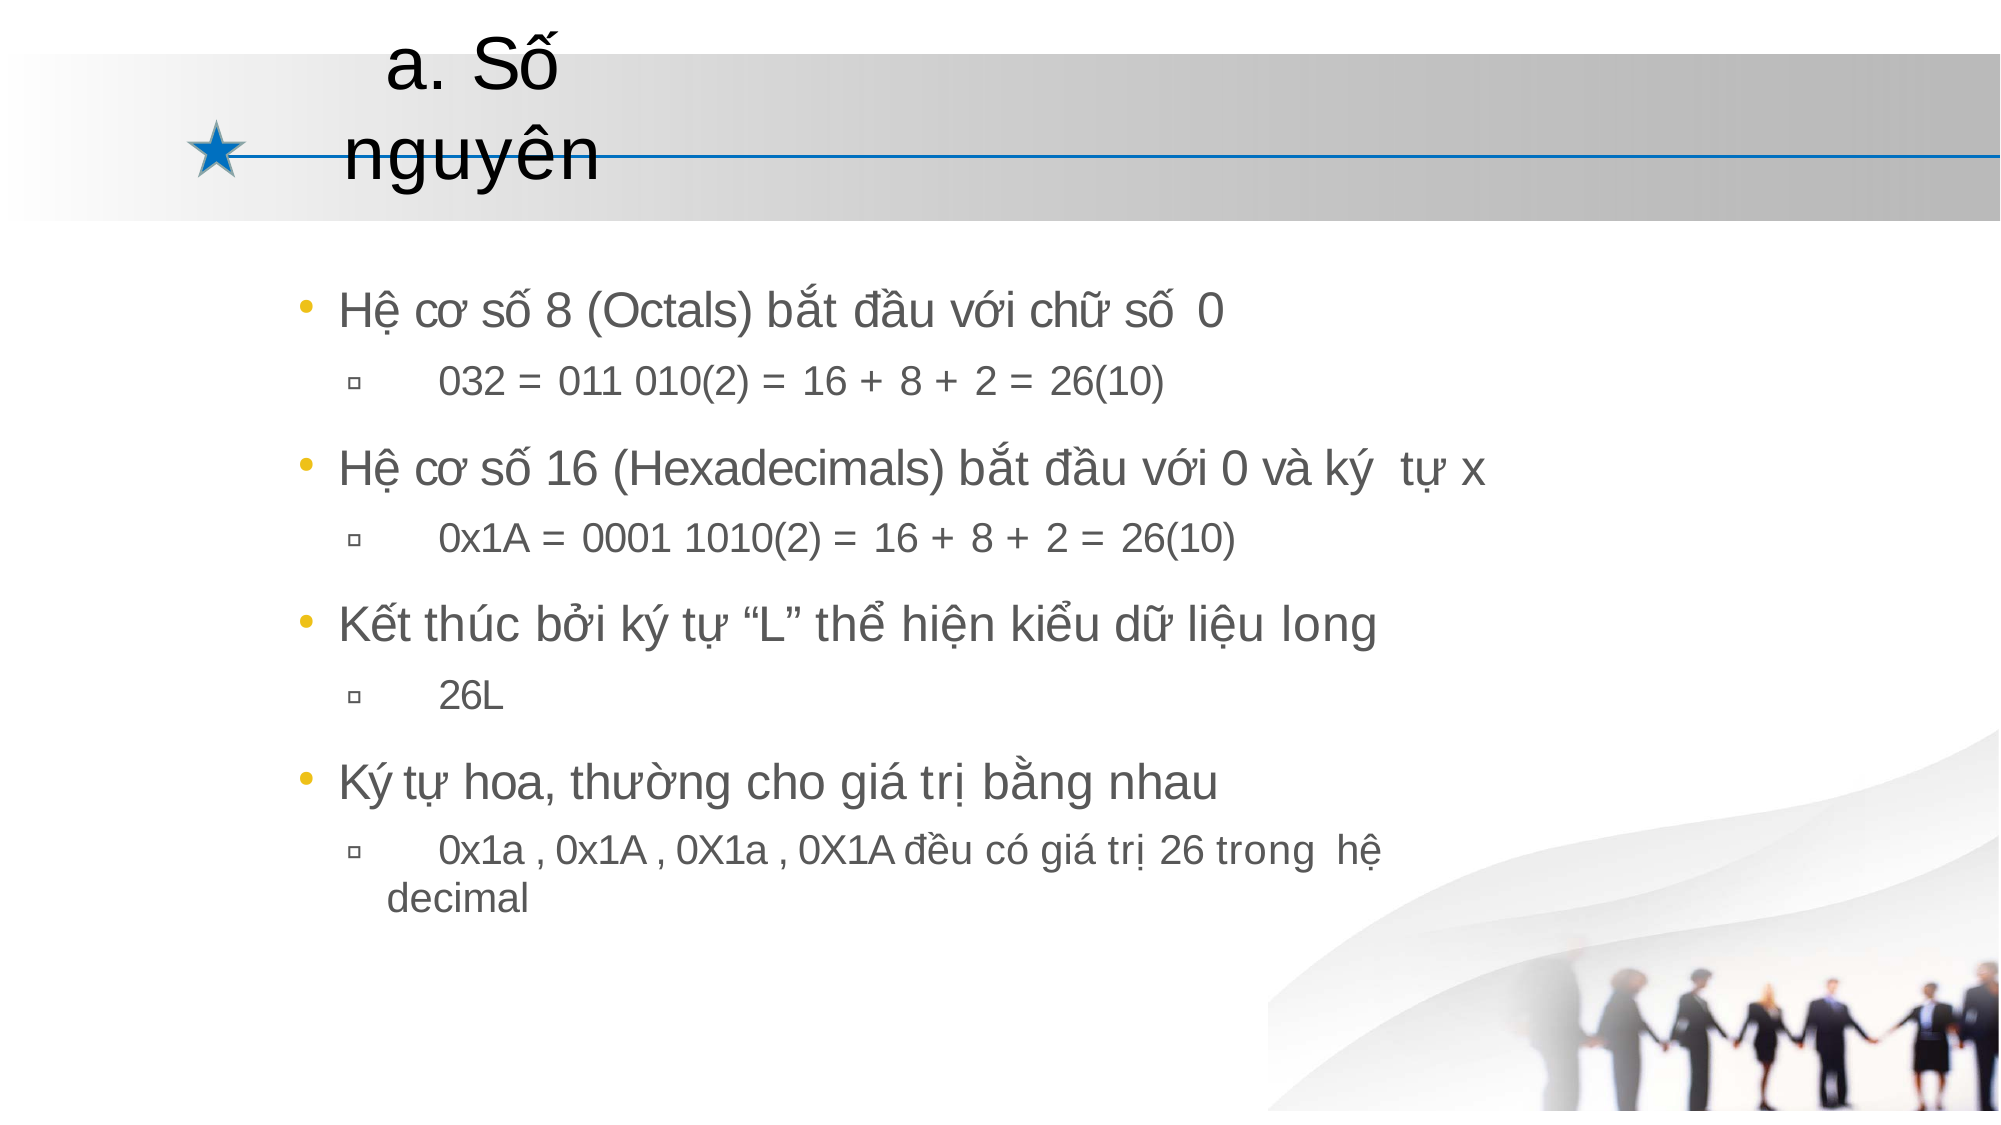

# a. Số nguyên
Hệ cơ số 8 (Octals) bắt đầu với chữ số 0
▫	032 = 011 010(2) = 16 + 8 + 2 = 26(10)
Hệ cơ số 16 (Hexadecimals) bắt đầu với 0 và ký  tự x
▫	0x1A = 0001 1010(2) = 16 + 8 + 2 = 26(10)
Kết thúc bởi ký tự “L” thể hiện kiểu dữ liệu long
▫	26L
Ký tự hoa, thường cho giá trị bằng nhau
▫	0x1a , 0x1A , 0X1a , 0X1A đều có giá trị 26 trong hệ
decimal
22